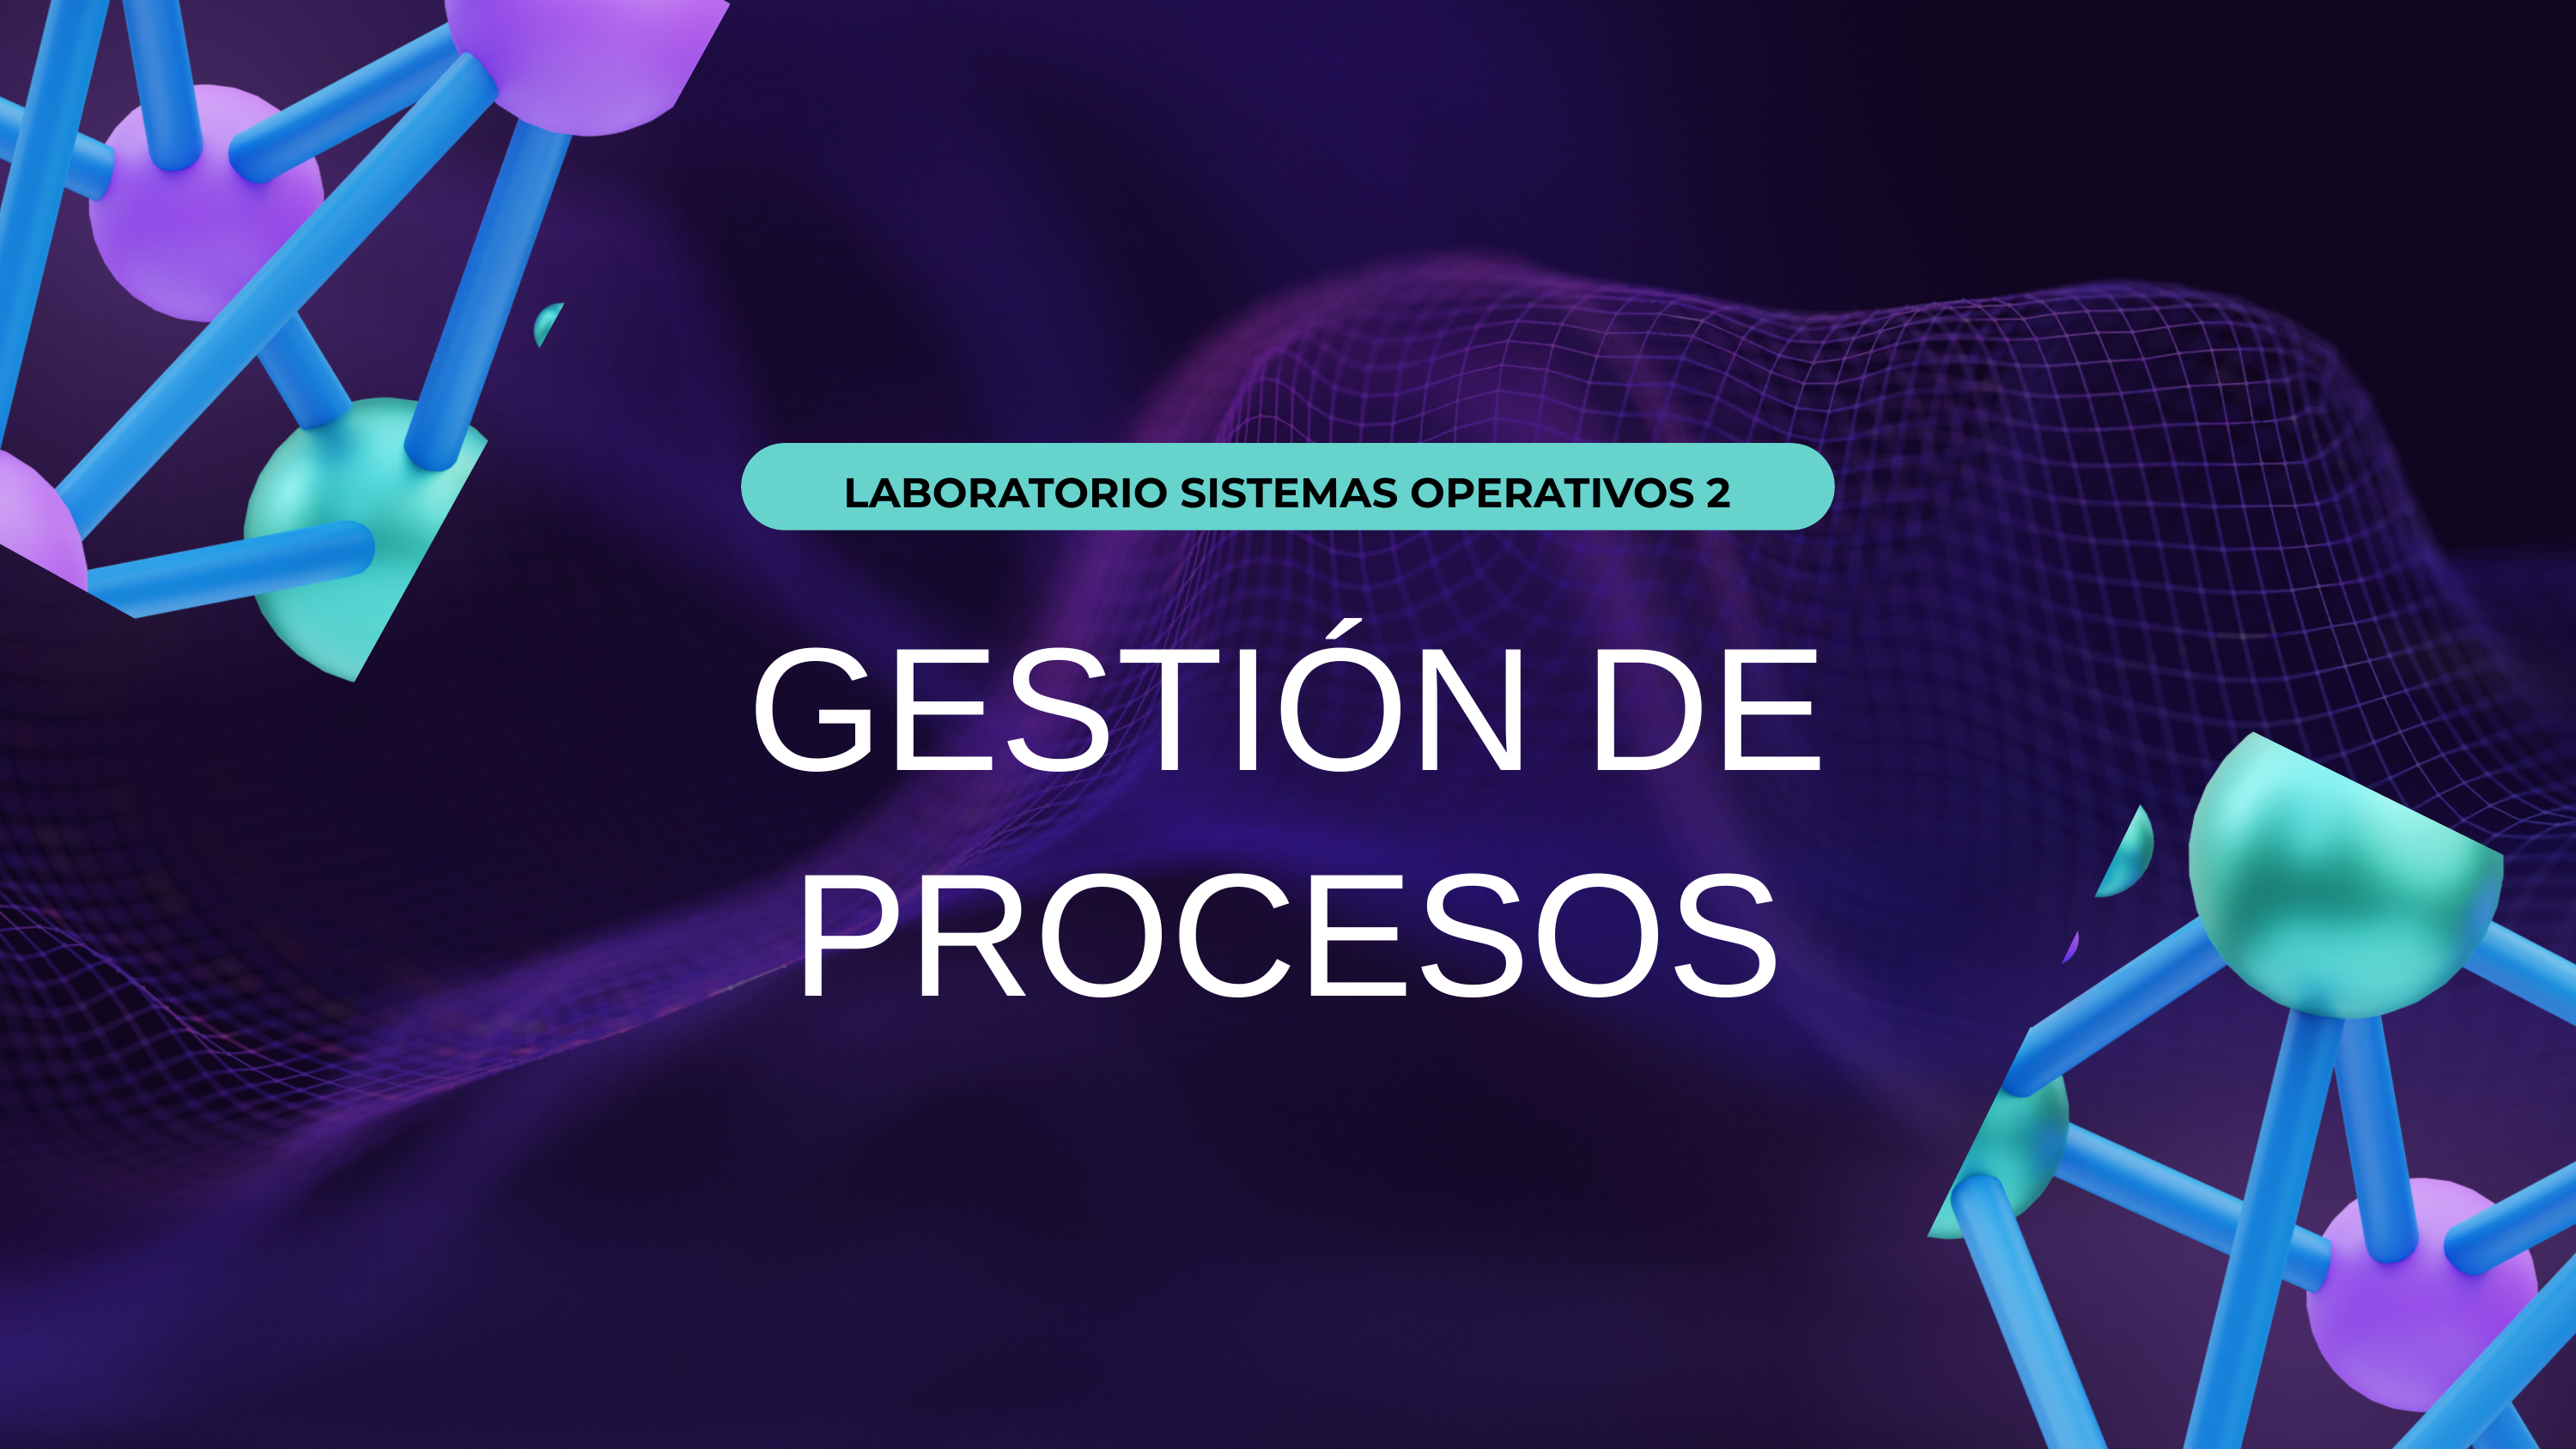

LABORATORIO SISTEMAS OPERATIVOS 2
GESTIÓN DE PROCESOS